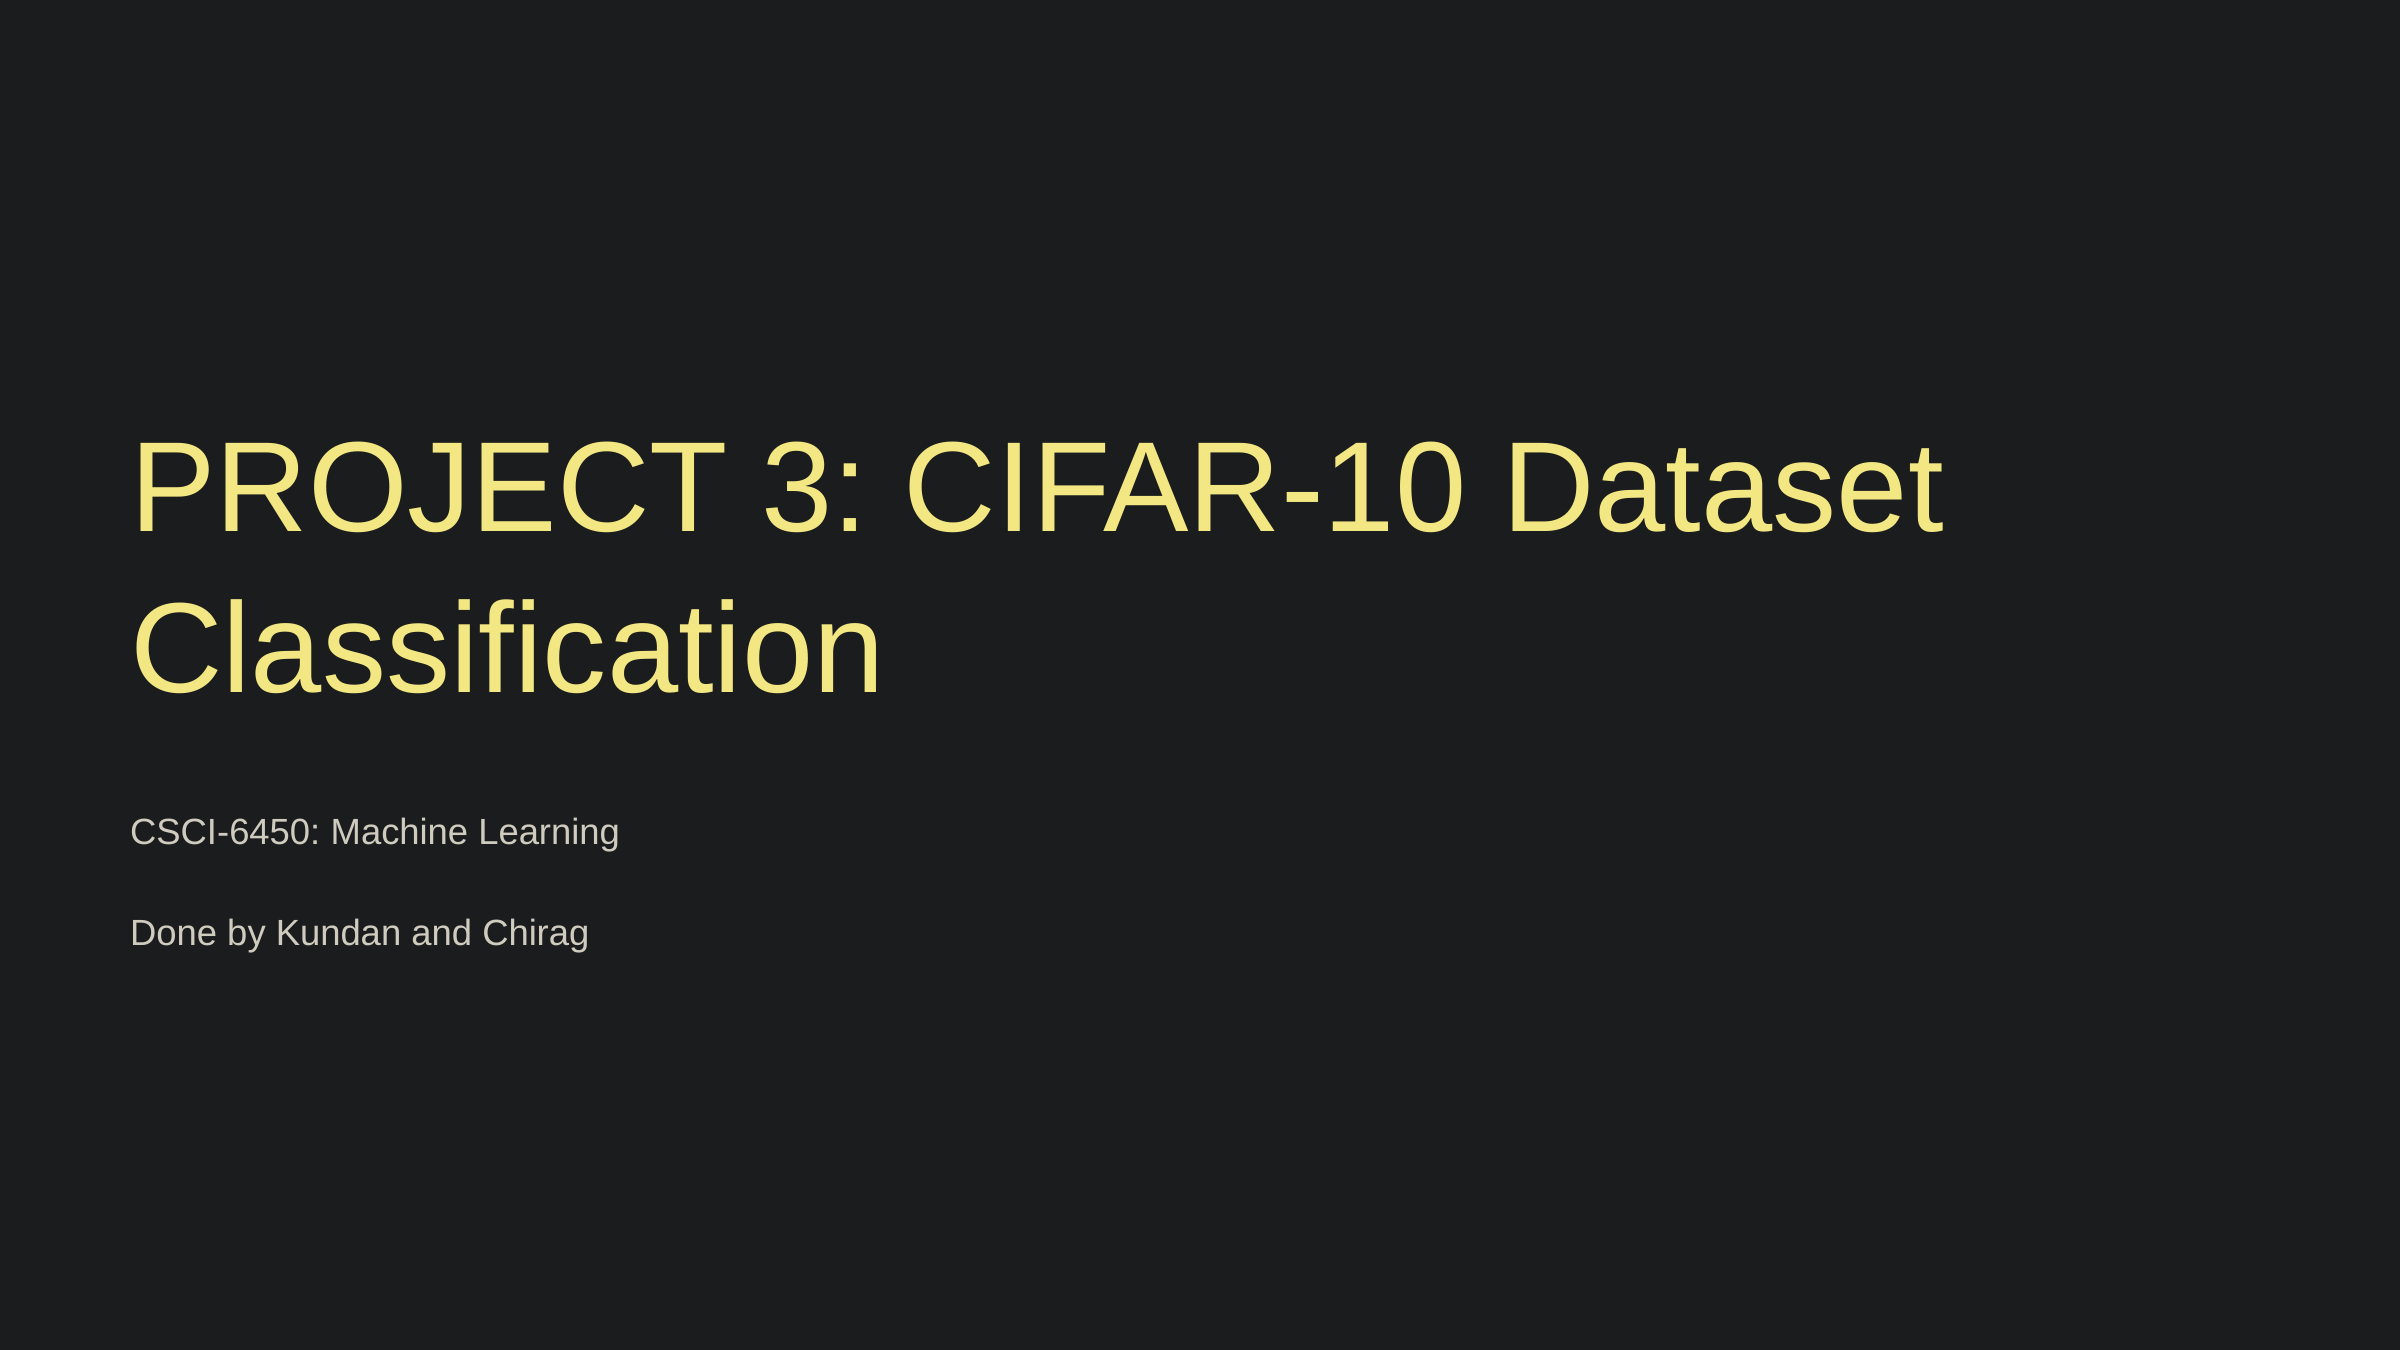

PROJECT 3: CIFAR-10 Dataset Classification
CSCI-6450: Machine Learning
Done by Kundan and Chirag